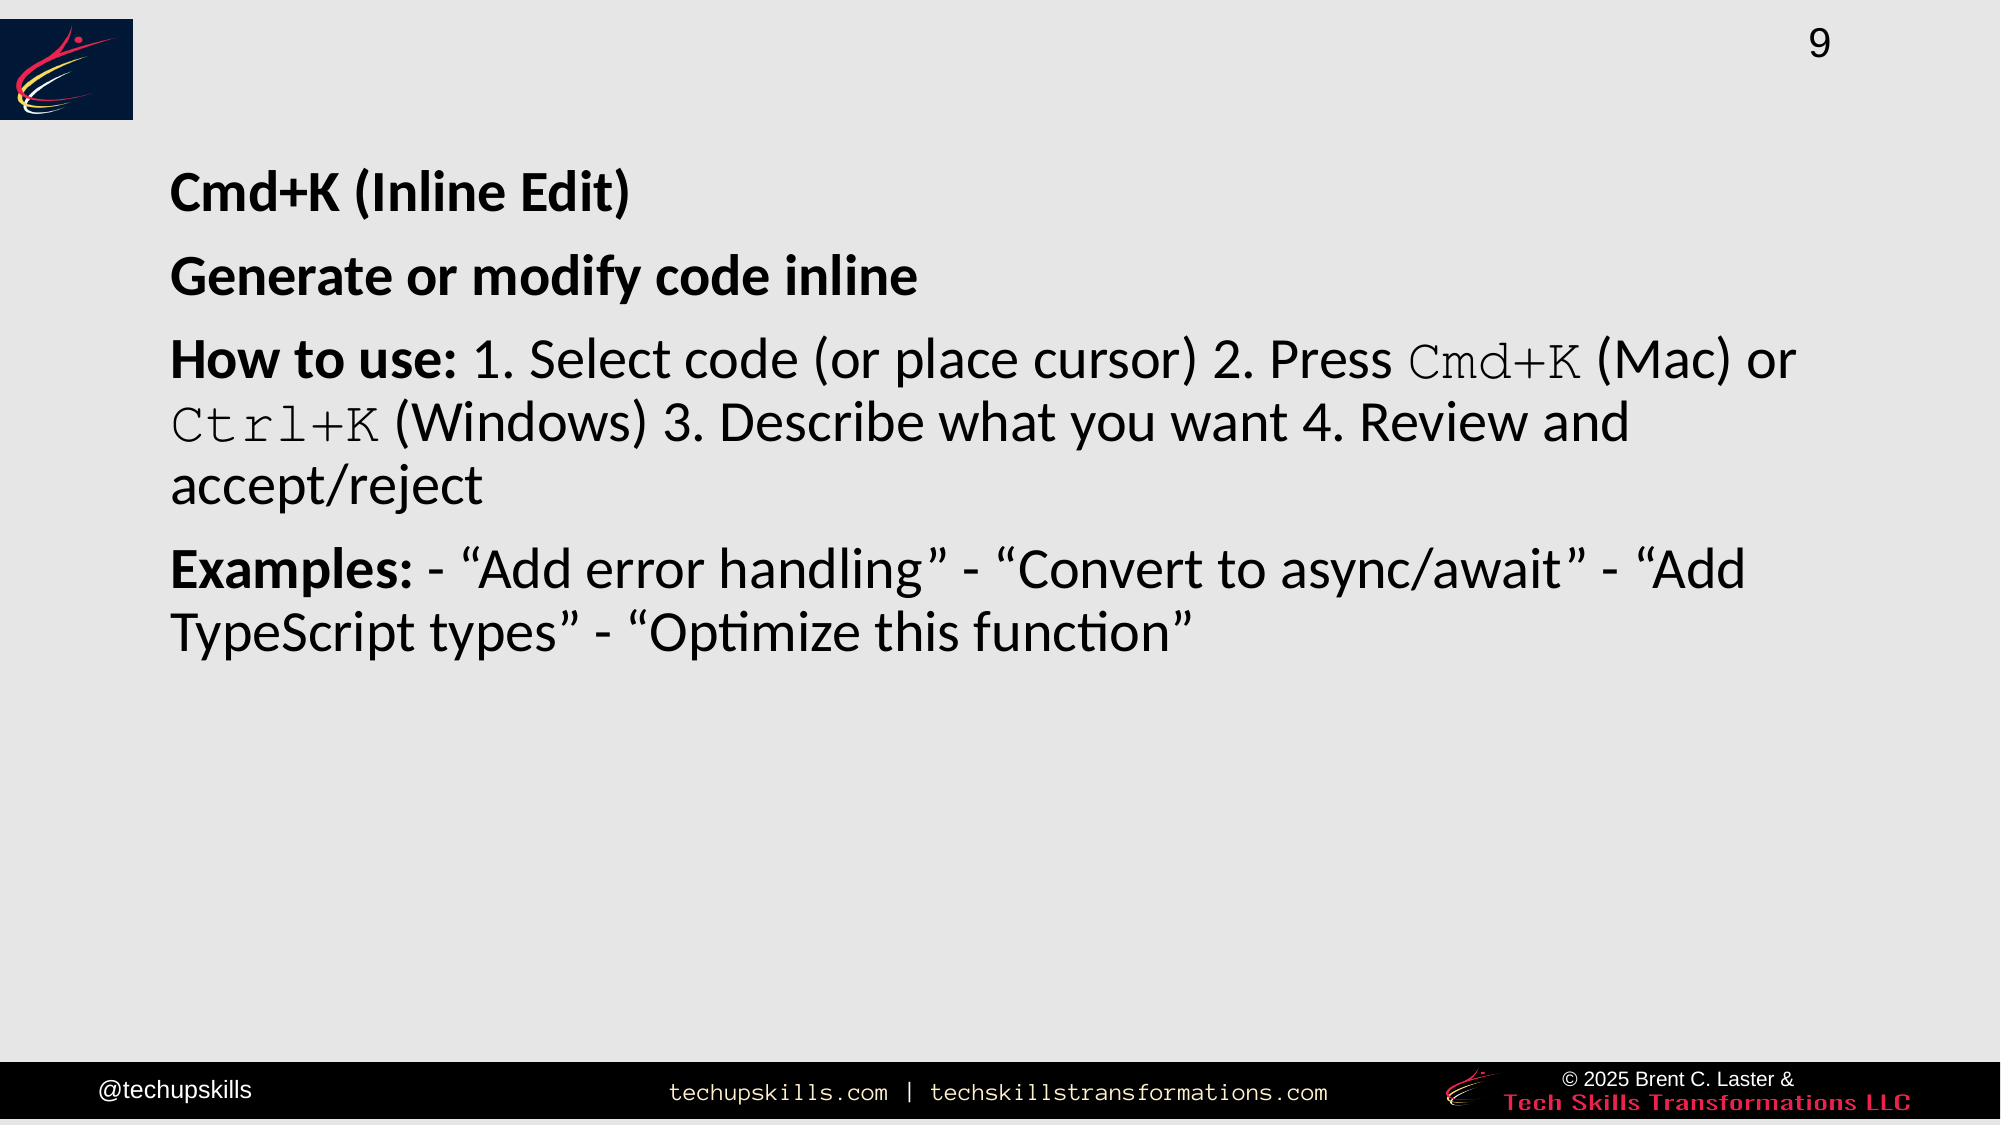

Cmd+K (Inline Edit)
Generate or modify code inline
How to use: 1. Select code (or place cursor) 2. Press Cmd+K (Mac) or Ctrl+K (Windows) 3. Describe what you want 4. Review and accept/reject
Examples: - “Add error handling” - “Convert to async/await” - “Add TypeScript types” - “Optimize this function”